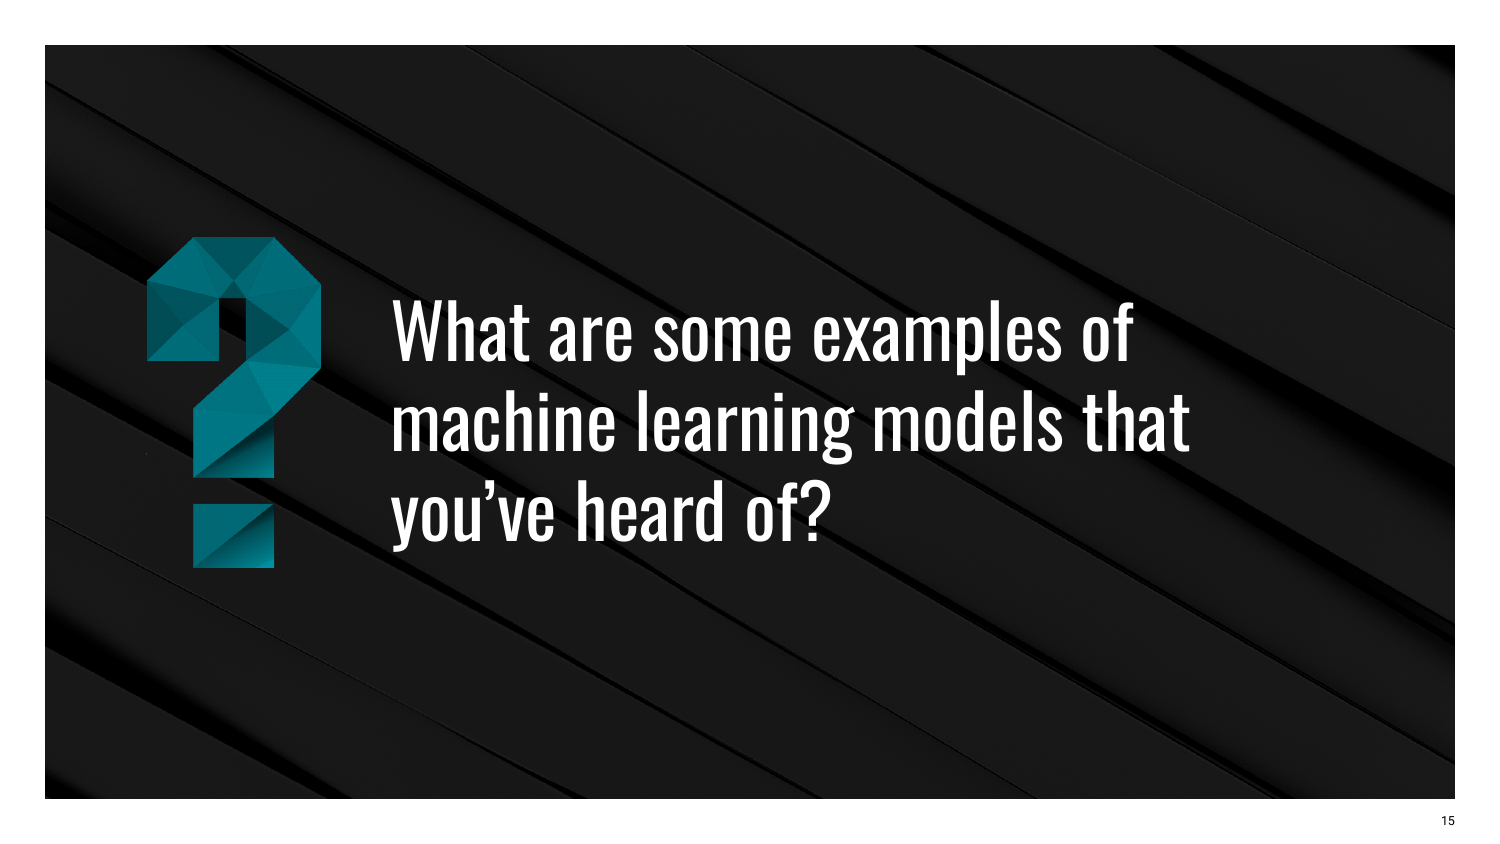

# What are some examples of machine learning models that you’ve heard of?

15